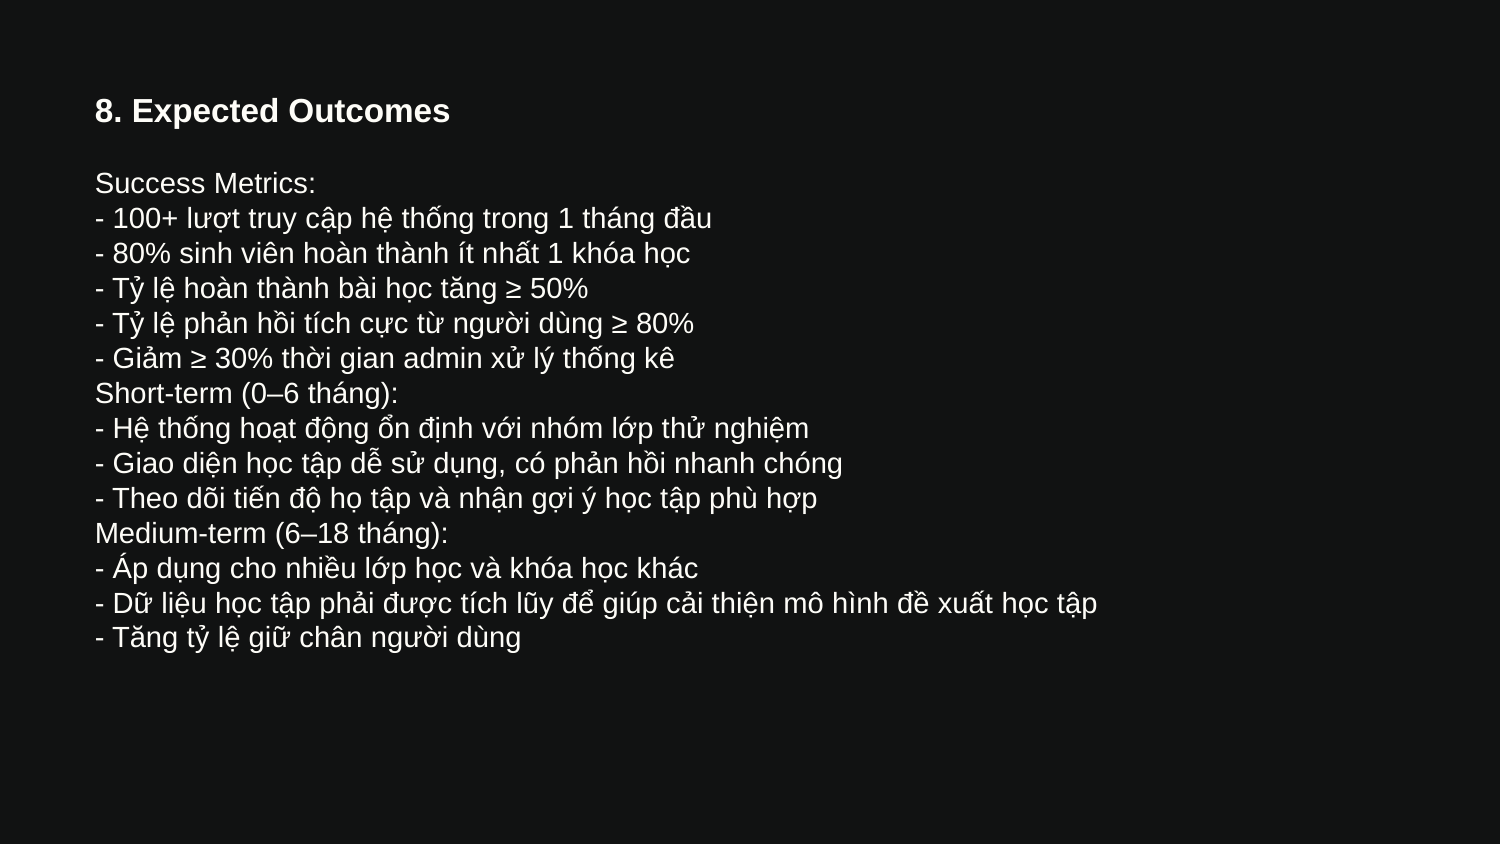

8. Expected Outcomes

Success Metrics:
- 100+ lượt truy cập hệ thống trong 1 tháng đầu
- 80% sinh viên hoàn thành ít nhất 1 khóa học
- Tỷ lệ hoàn thành bài học tăng ≥ 50%
- Tỷ lệ phản hồi tích cực từ người dùng ≥ 80%
- Giảm ≥ 30% thời gian admin xử lý thống kê
Short-term (0–6 tháng):
- Hệ thống hoạt động ổn định với nhóm lớp thử nghiệm
- Giao diện học tập dễ sử dụng, có phản hồi nhanh chóng
- Theo dõi tiến độ họ tập và nhận gợi ý học tập phù hợp
Medium-term (6–18 tháng):
- Áp dụng cho nhiều lớp học và khóa học khác
- Dữ liệu học tập phải được tích lũy để giúp cải thiện mô hình đề xuất học tập
- Tăng tỷ lệ giữ chân người dùng